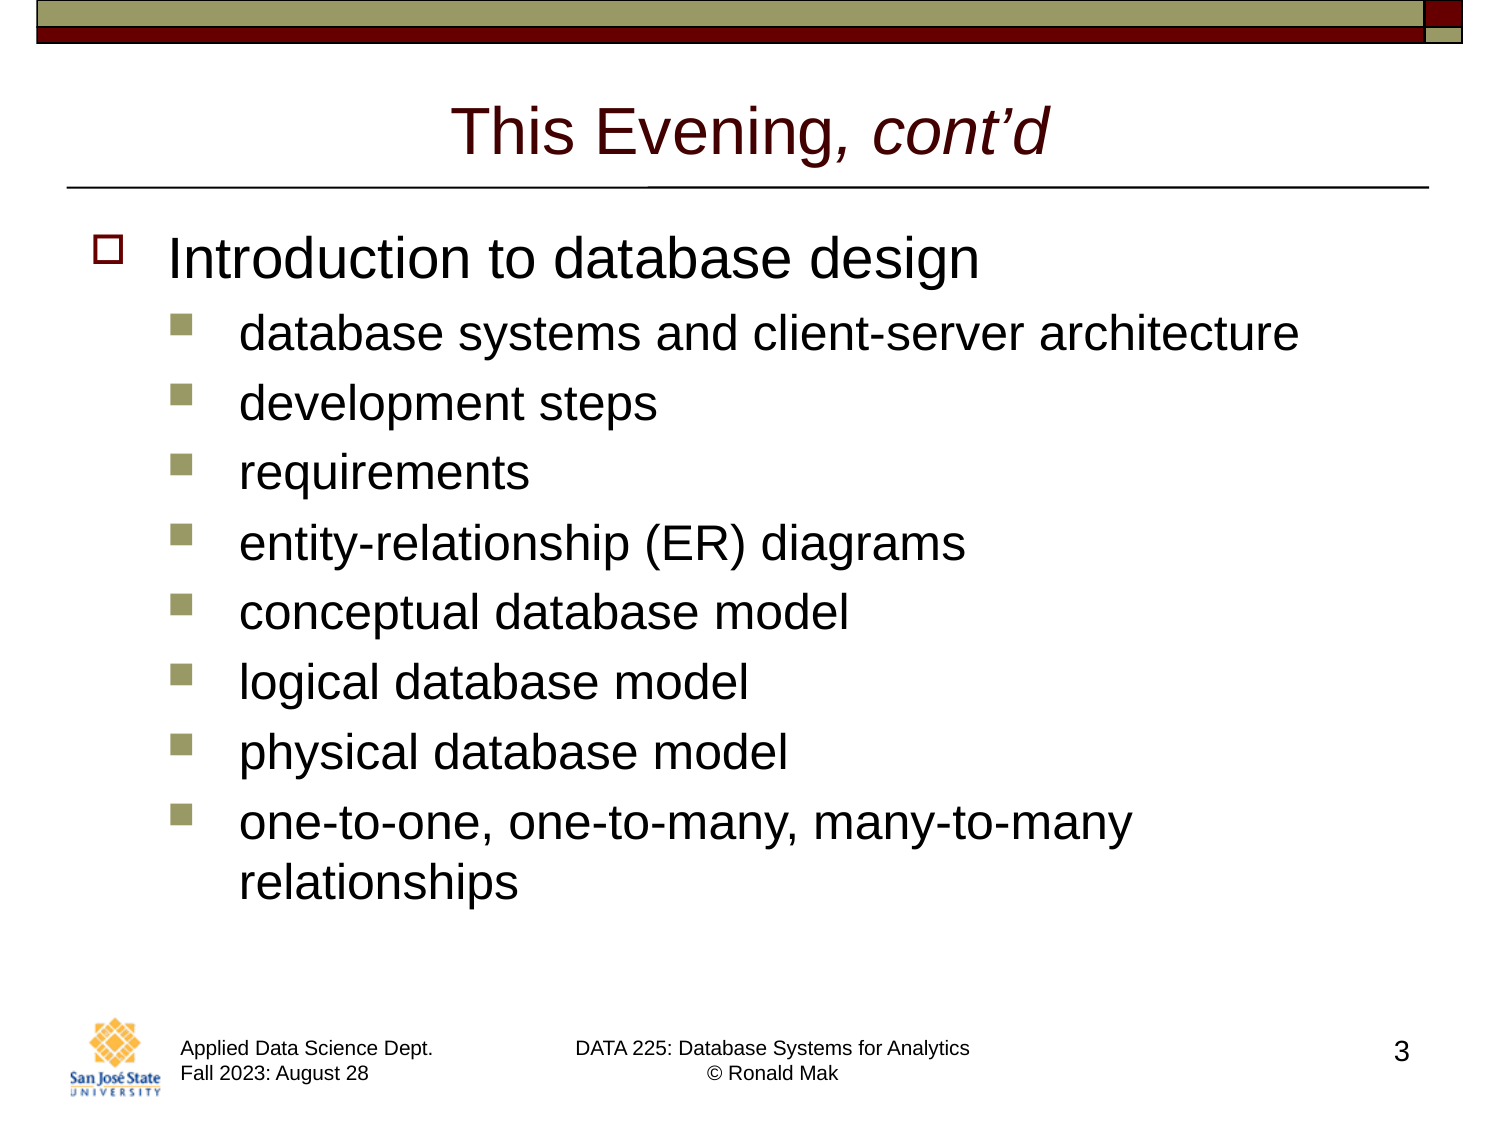

# This Evening, cont’d
Introduction to database design
database systems and client-server architecture
development steps
requirements
entity-relationship (ER) diagrams
conceptual database model
logical database model
physical database model
one-to-one, one-to-many, many-to-many relationships
3